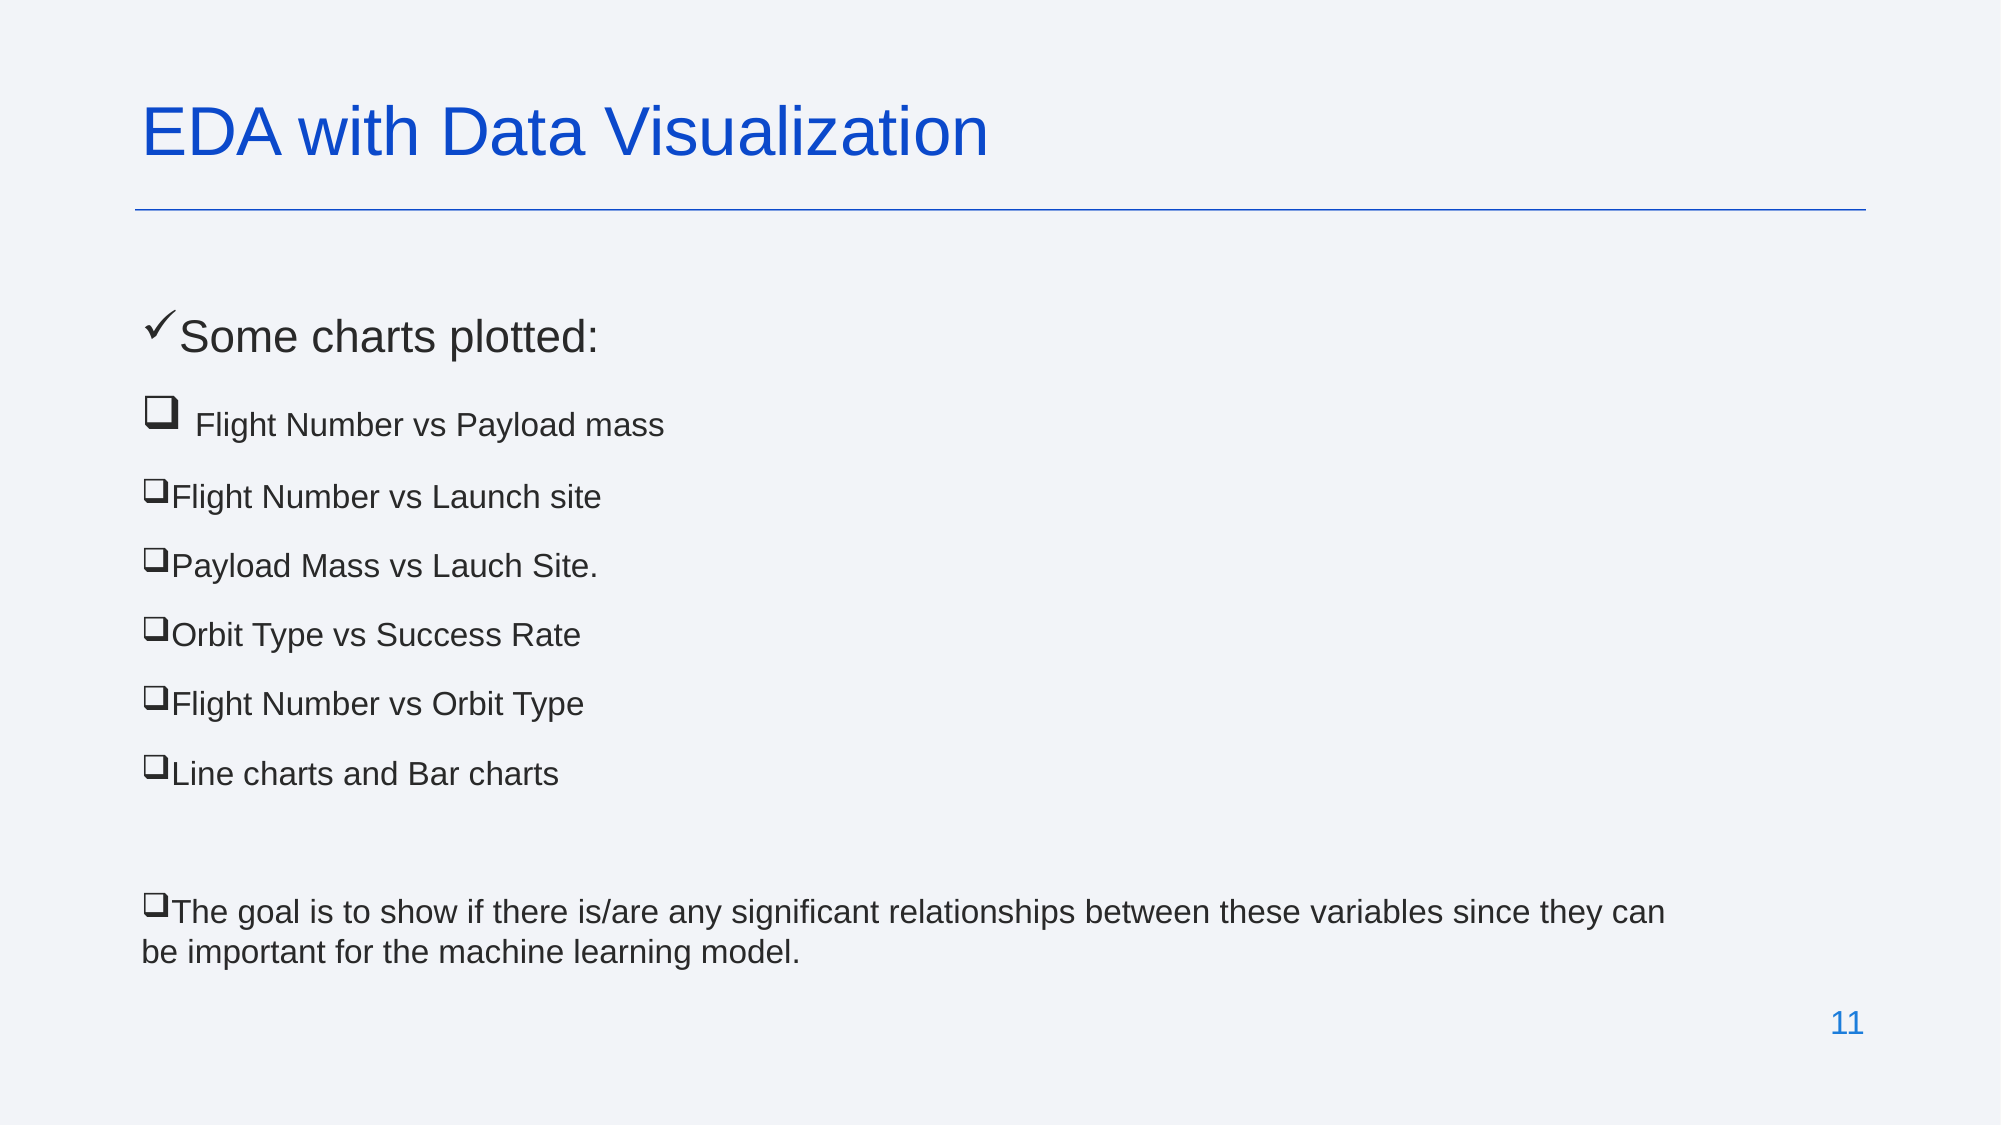

EDA with Data Visualization
Some charts plotted:
 Flight Number vs Payload mass
Flight Number vs Launch site
Payload Mass vs Lauch Site.
Orbit Type vs Success Rate
Flight Number vs Orbit Type
Line charts and Bar charts

The goal is to show if there is/are any significant relationships between these variables since they can be important for the machine learning model.

https://github.com/RandyOtoo/Randy_Applied_DataScience_Capstone/blob/main/SpaceX_notebooks/EDA_dataviz%20(1).ipynb

11